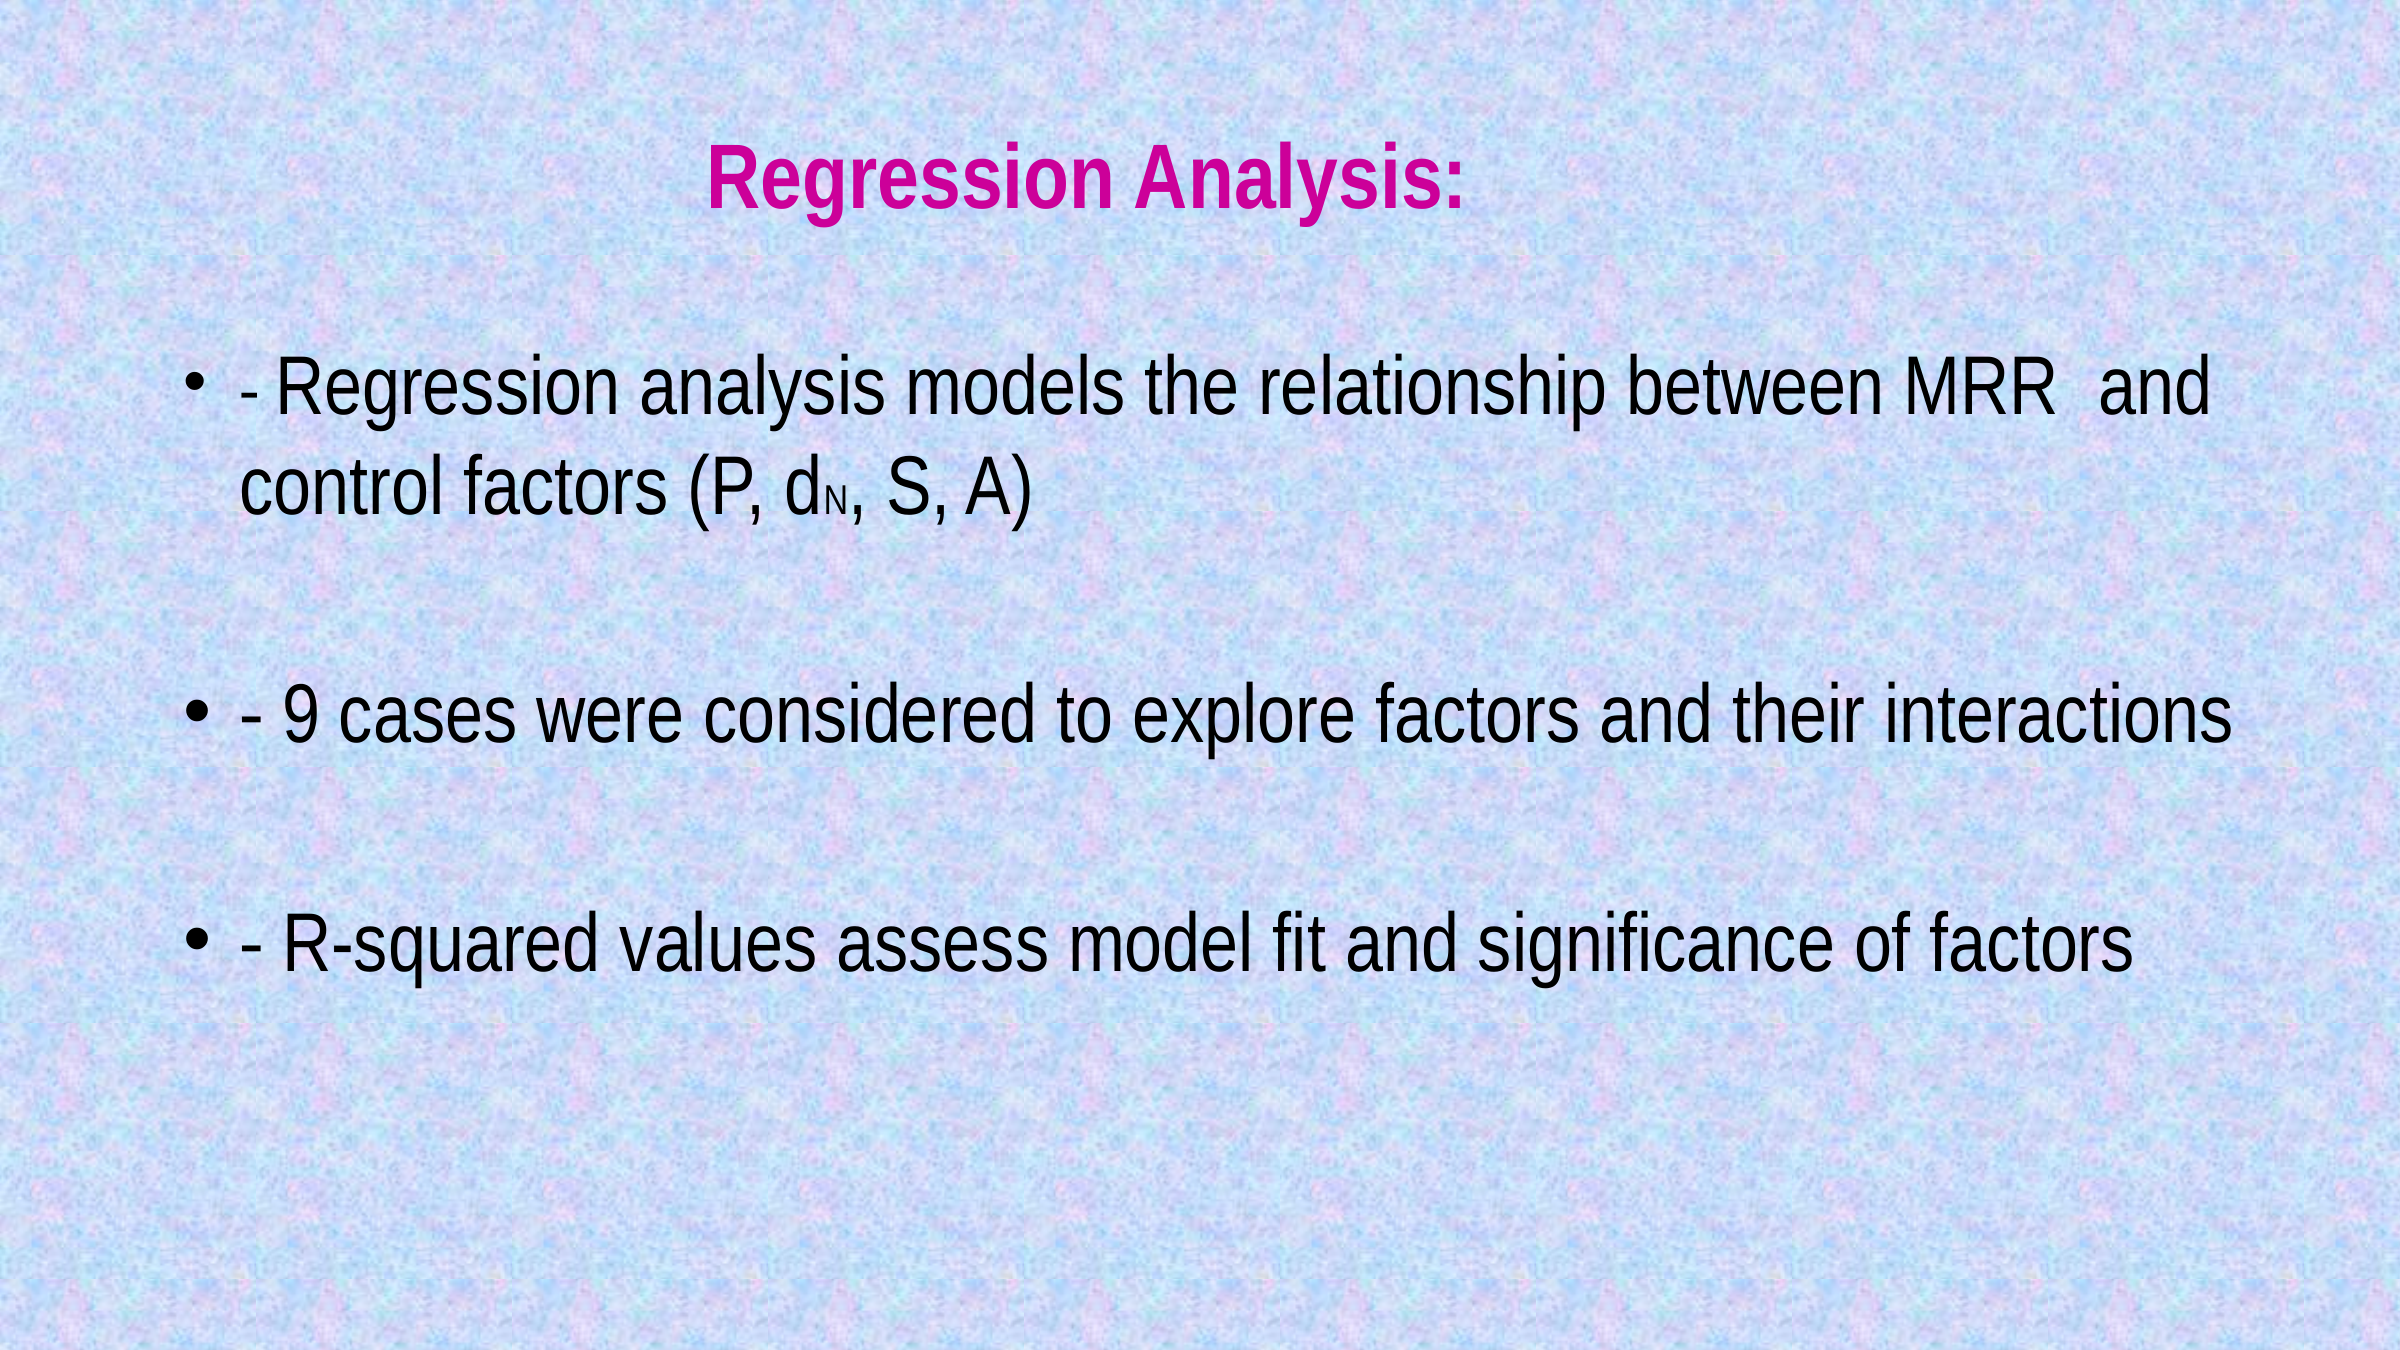

#
Regression Analysis:
- Regression analysis models the relationship between MRR  and control factors (P, dN, S, A)

- 9 cases were considered to explore factors and their interactions

- R-squared values assess model fit and significance of factors